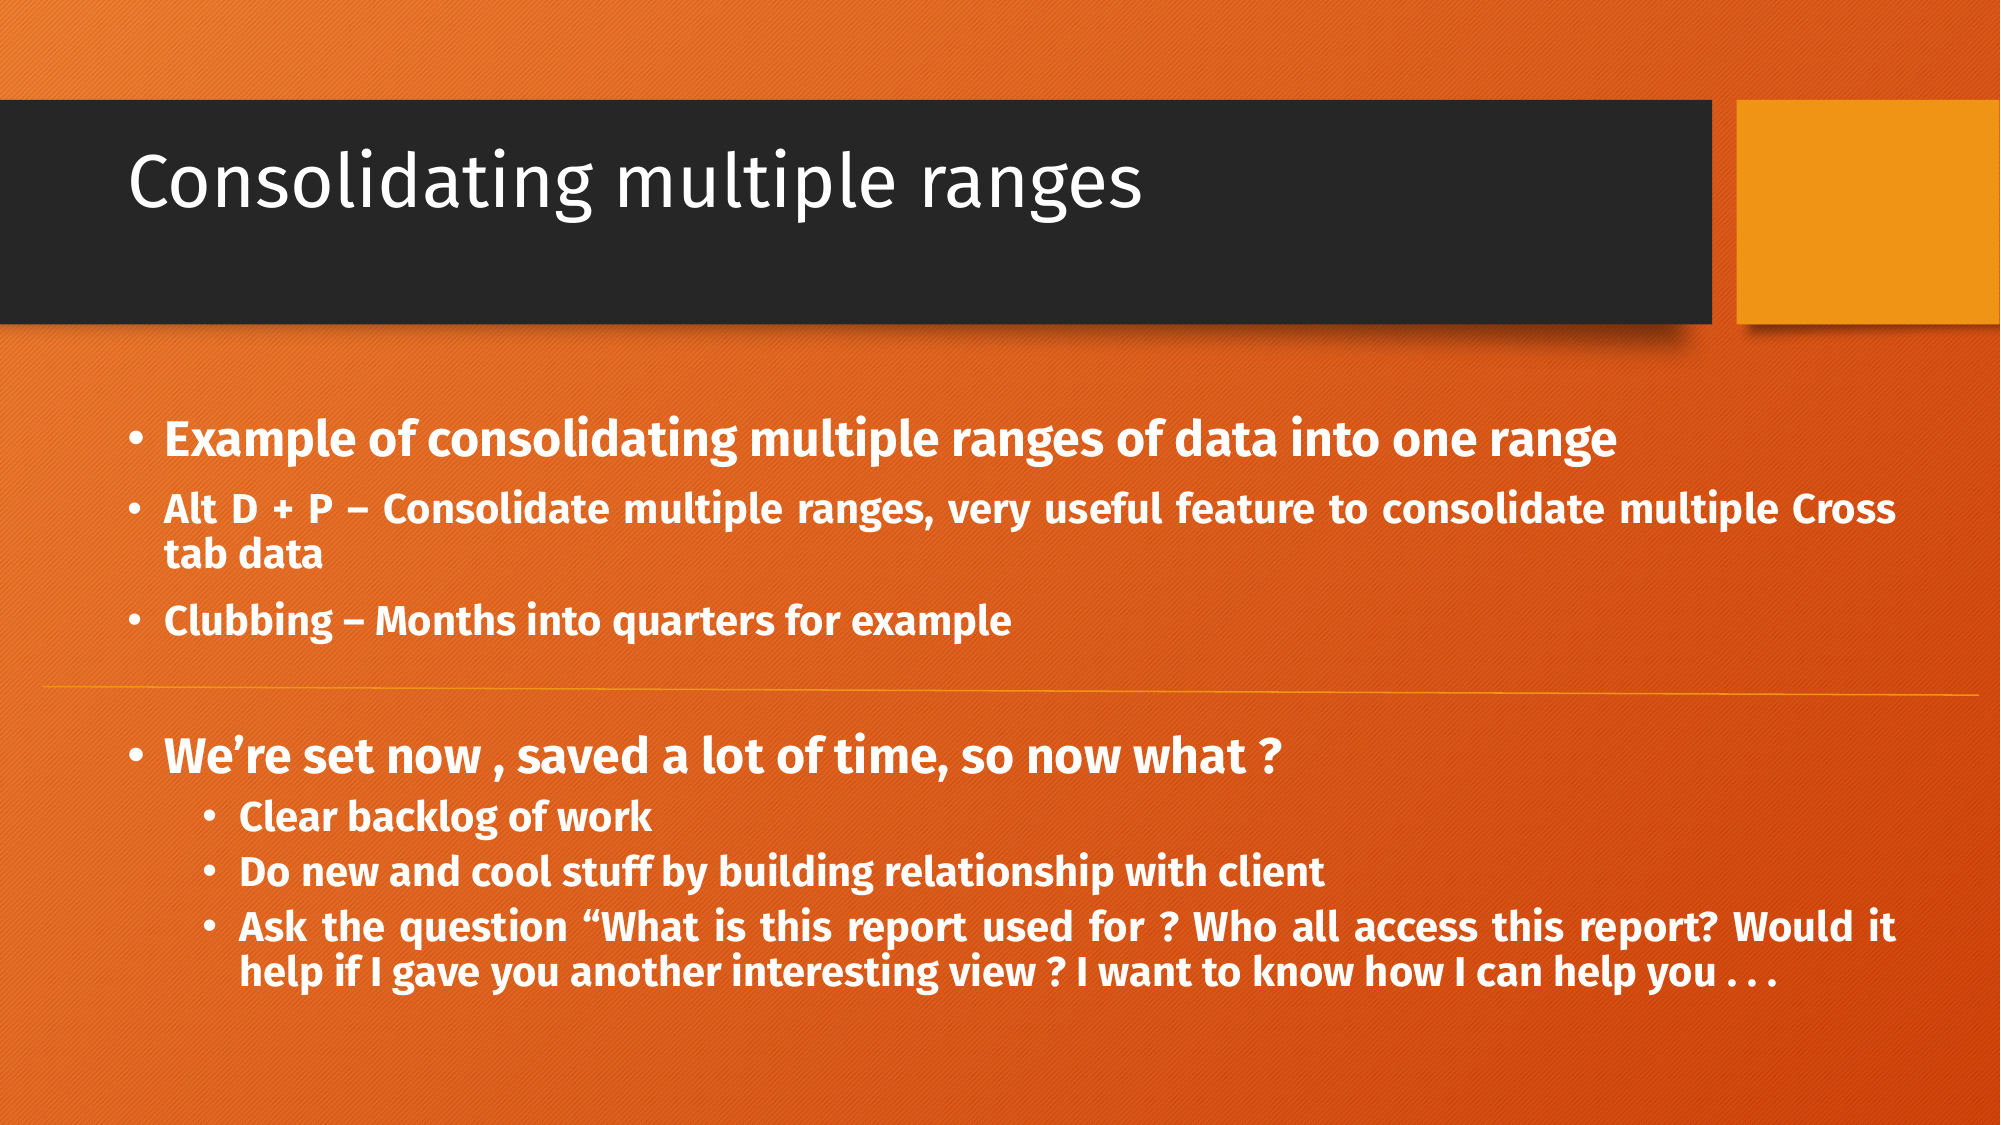

# Consolidating multiple ranges
Example of consolidating multiple ranges of data into one range
Alt D + P – Consolidate multiple ranges, very useful feature to consolidate multiple Cross tab data
Clubbing – Months into quarters for example

We’re set now , saved a lot of time, so now what ?
Clear backlog of work
Do new and cool stuff by building relationship with client
Ask the question “What is this report used for ? Who all access this report? Would it help if I gave you another interesting view ? I want to know how I can help you . . .